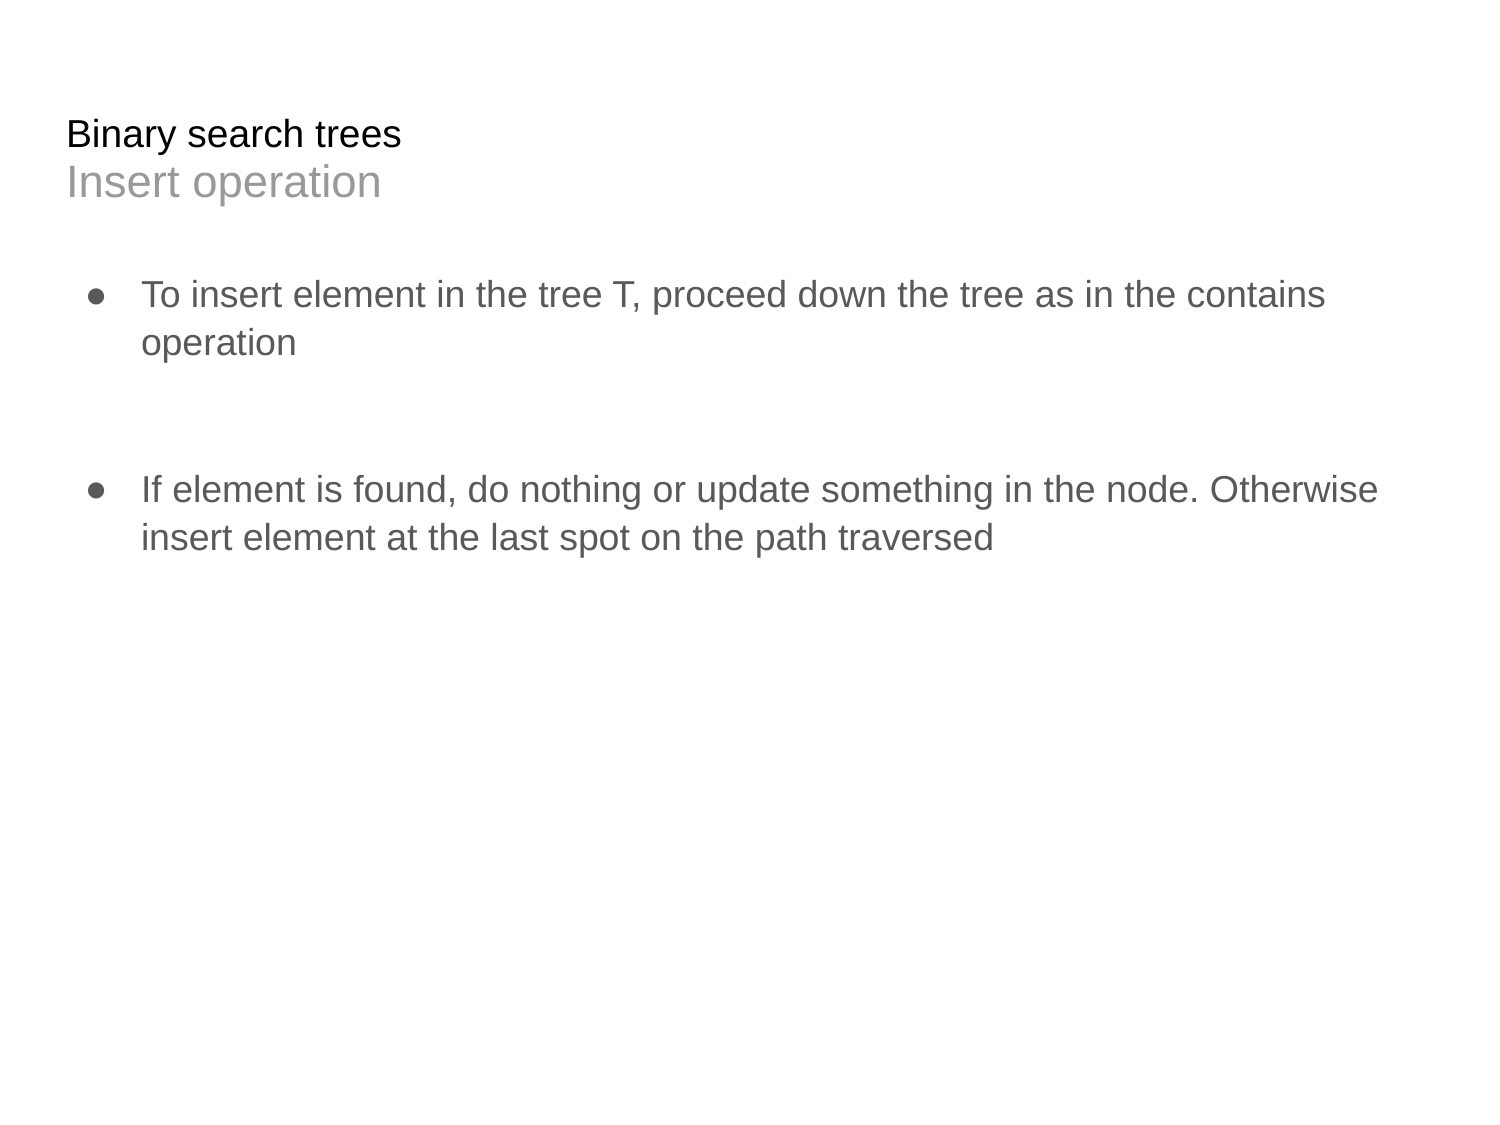

# Binary search trees
Insert operation
To insert element in the tree T, proceed down the tree as in the contains operation

If element is found, do nothing or update something in the node. Otherwise insert element at the last spot on the path traversed